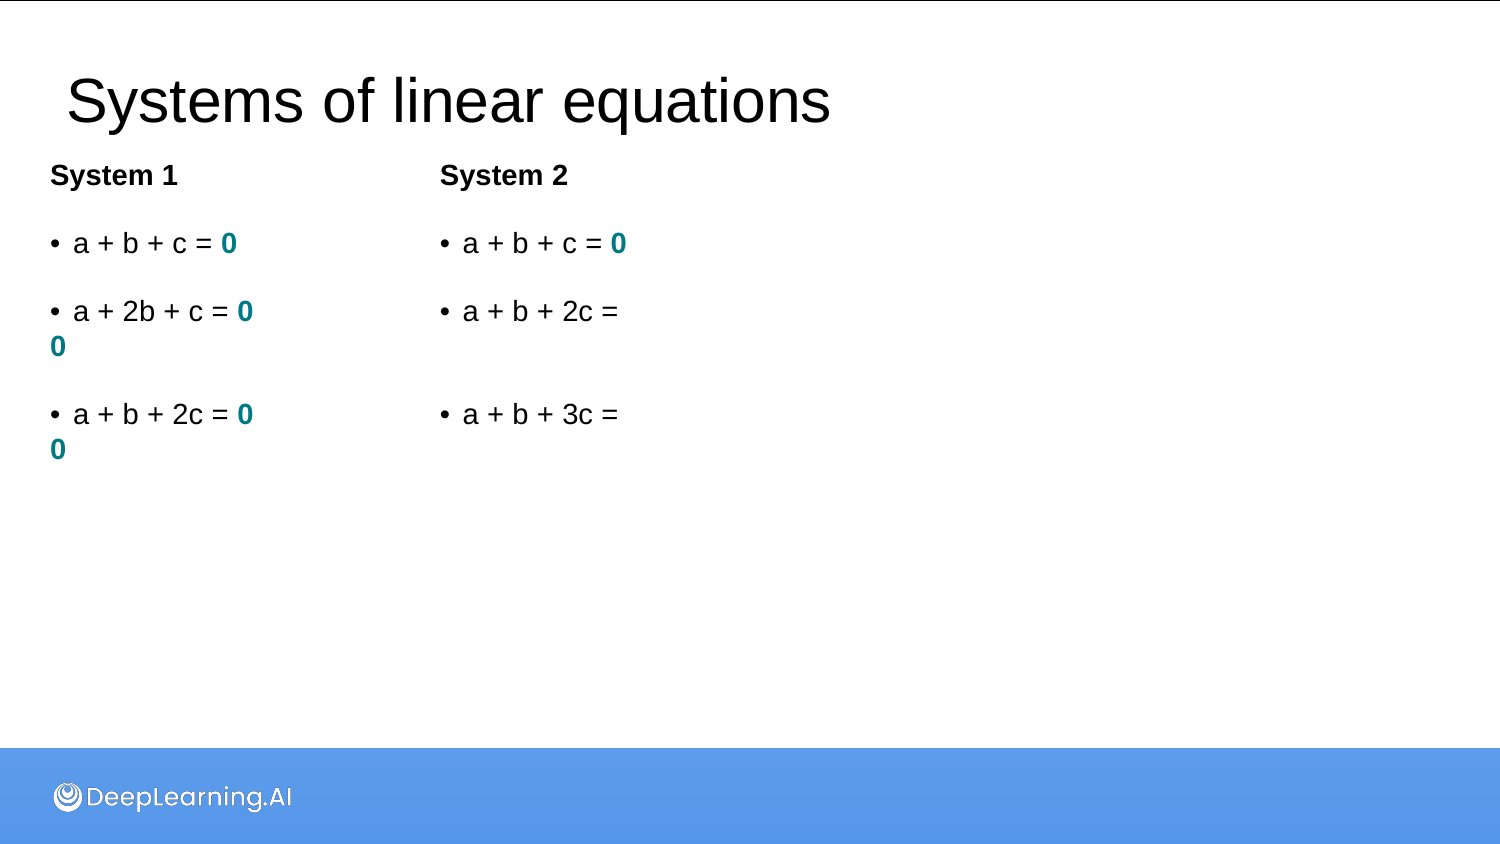

# Systems of linear equations
System 1	System 2

• a + b + c = 0	• a + b + c = 0

• a + 2b + c = 0	• a + b + 2c = 0

• a + b + 2c = 0	• a + b + 3c = 0